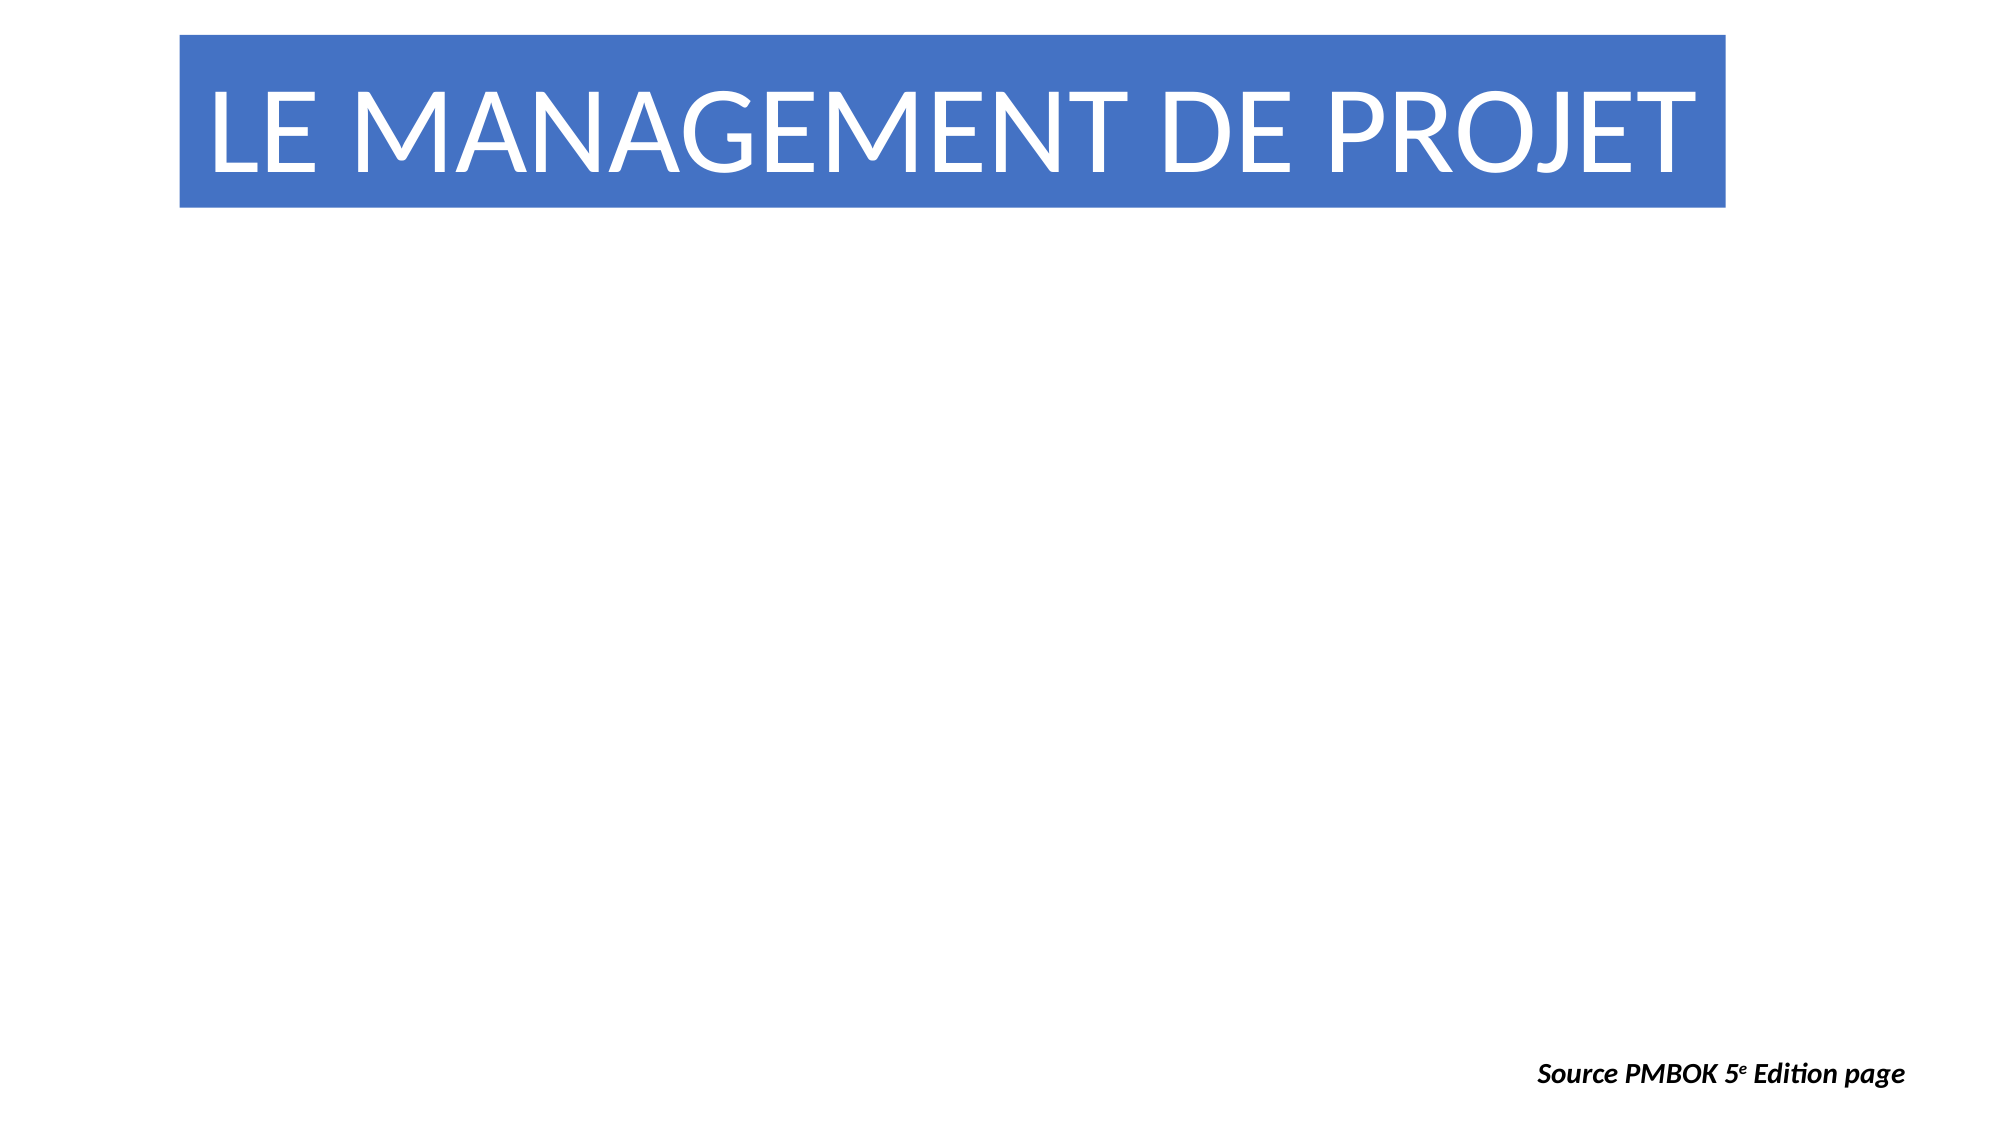

# LE MANAGEMENT DE PROJET
Source PMBOK 5e Edition page